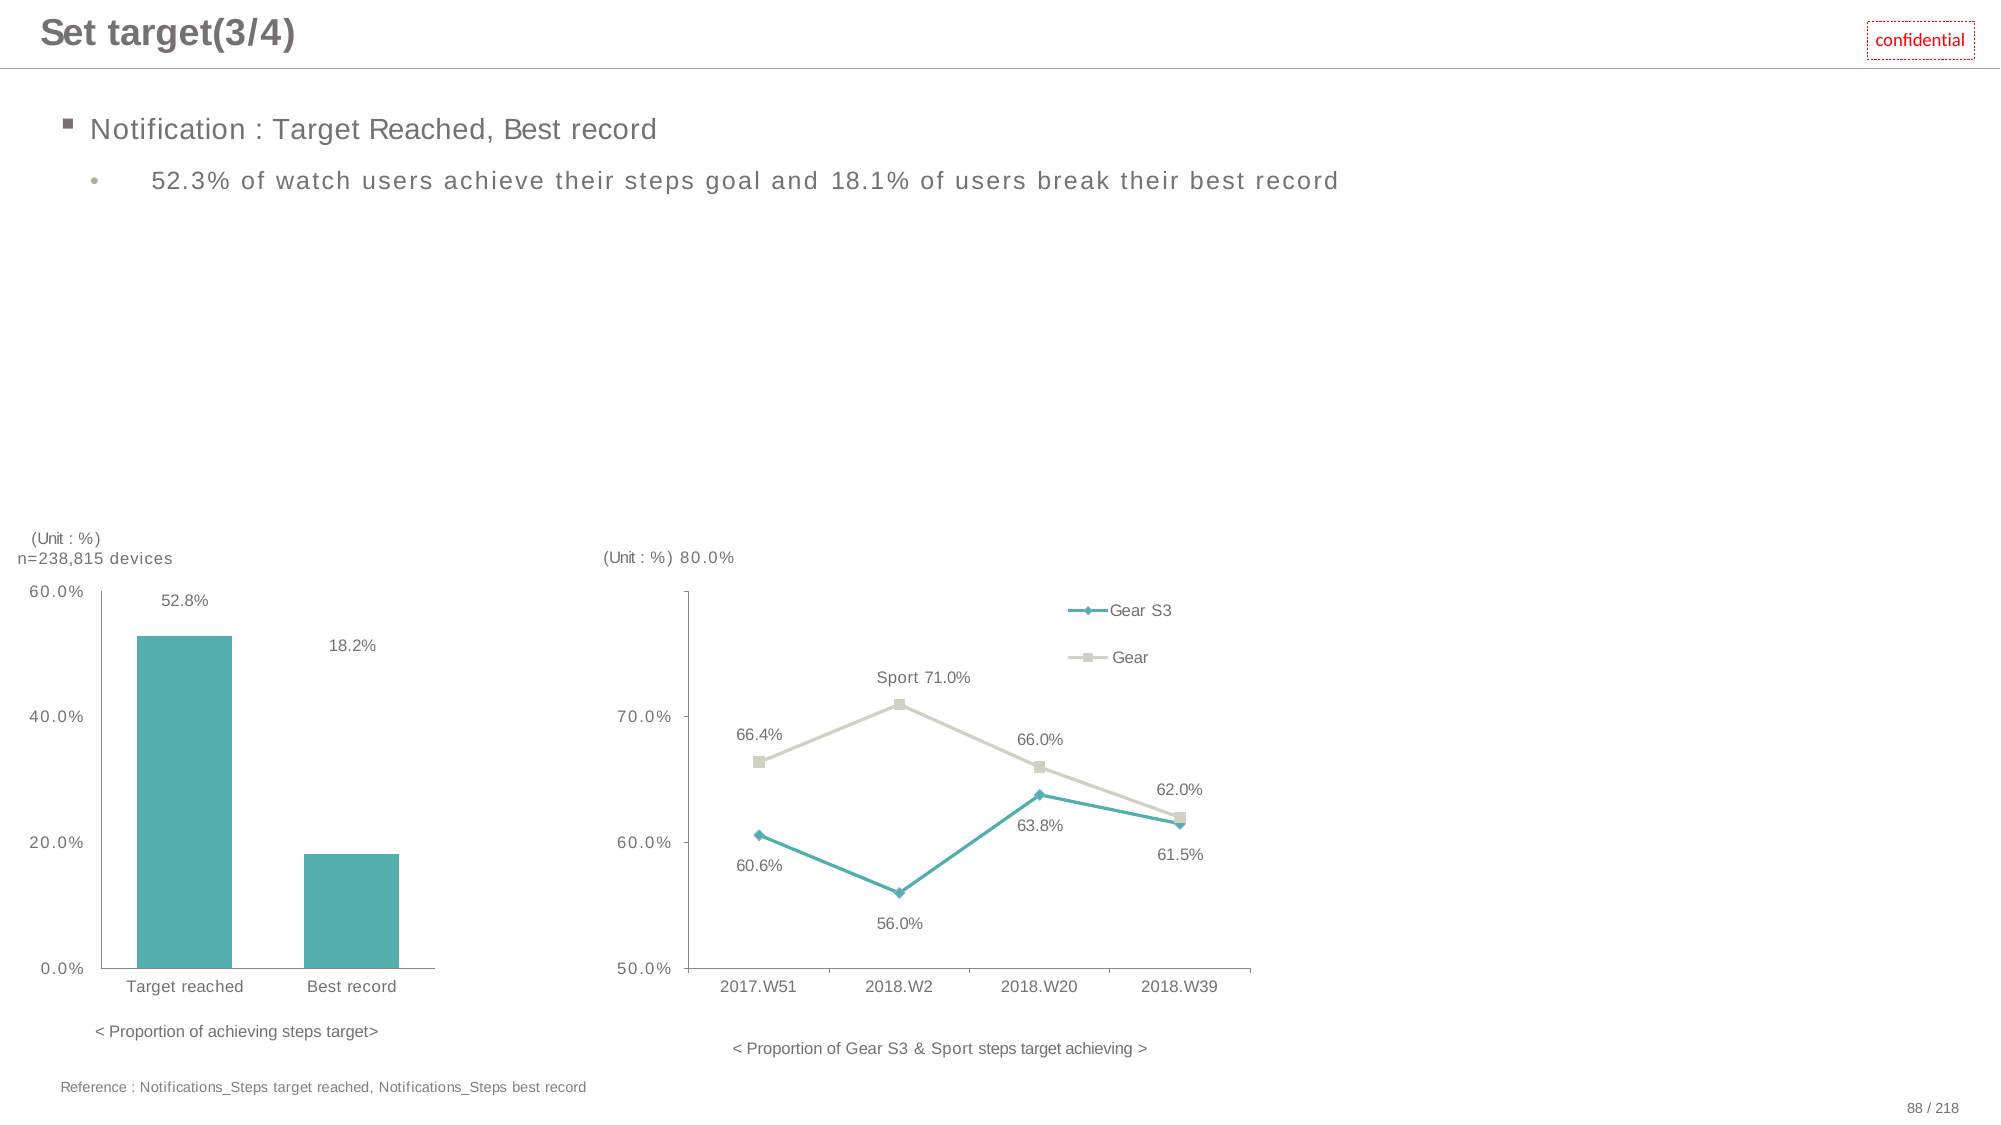

# Set target(3/4)
confidential
Notification : Target Reached, Best record

•	52.3% of watch users achieve their steps goal and 18.1% of users break their best record
(Unit : %) n=238,815 devices
(Unit : %) 80.0%
60.0%
| 52.8% |  |  |  |  |
| --- | --- | --- | --- | --- |
|  |  | 18.2% |  |  |
|  |  |  |  |  |

Gear S3

Gear Sport 71.0%

40.0%
70.0%

66.4%
66.0%

62.0%

63.8%

20.0%
60.0%

61.5%
60.6%

56.0%
0.0%
50.0%

Target reached
Best record
2017.W51
2018.W2
2018.W20
2018.W39
< Proportion of achieving steps target>
< Proportion of Gear S3 & Sport steps target achieving >
Reference : Notifications_Steps target reached, Notifications_Steps best record
88 / 218